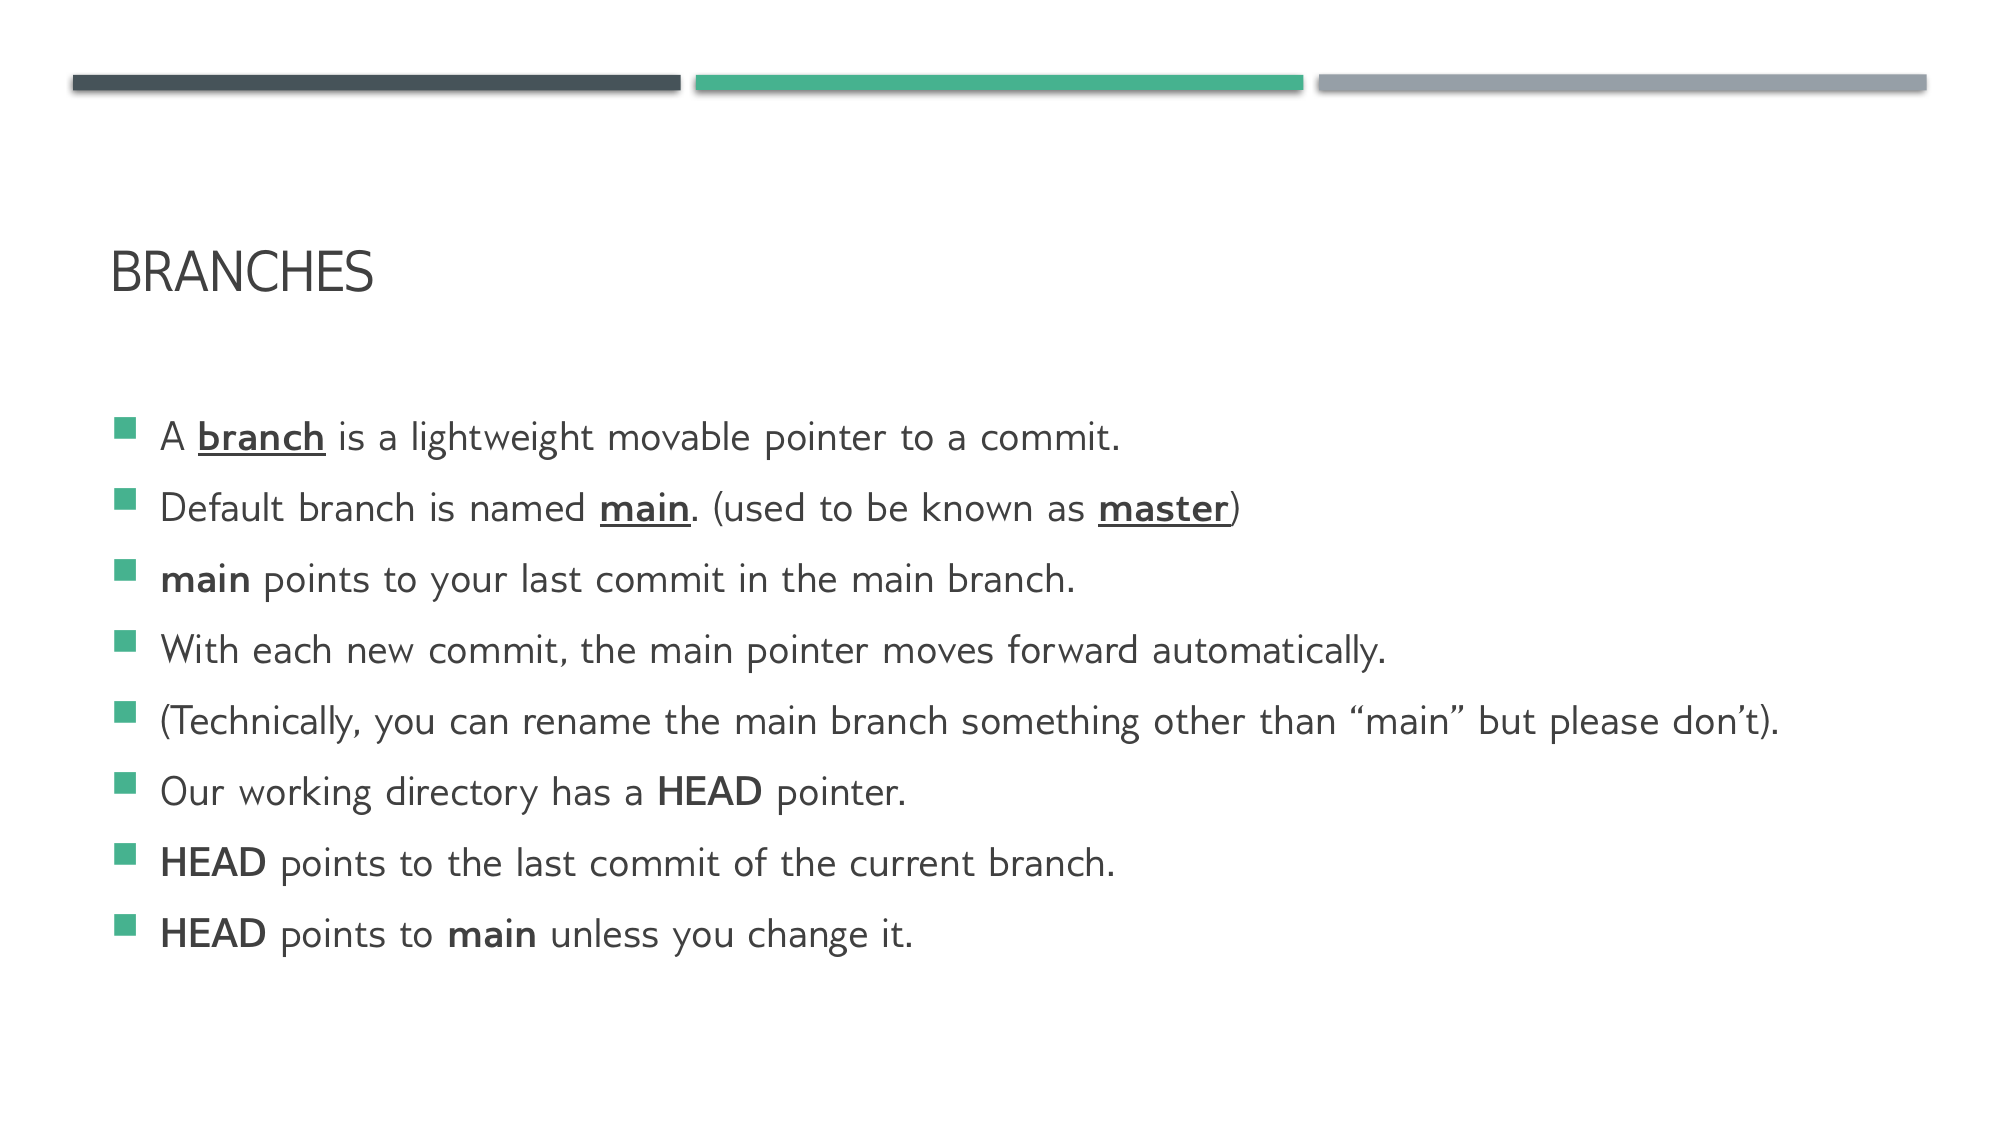

# Branches
A branch is a lightweight movable pointer to a commit.
Default branch is named main. (used to be known as master)
main points to your last commit in the main branch.
With each new commit, the main pointer moves forward automatically.
(Technically, you can rename the main branch something other than “main” but please don’t).
Our working directory has a HEAD pointer.
HEAD points to the last commit of the current branch.
HEAD points to main unless you change it.